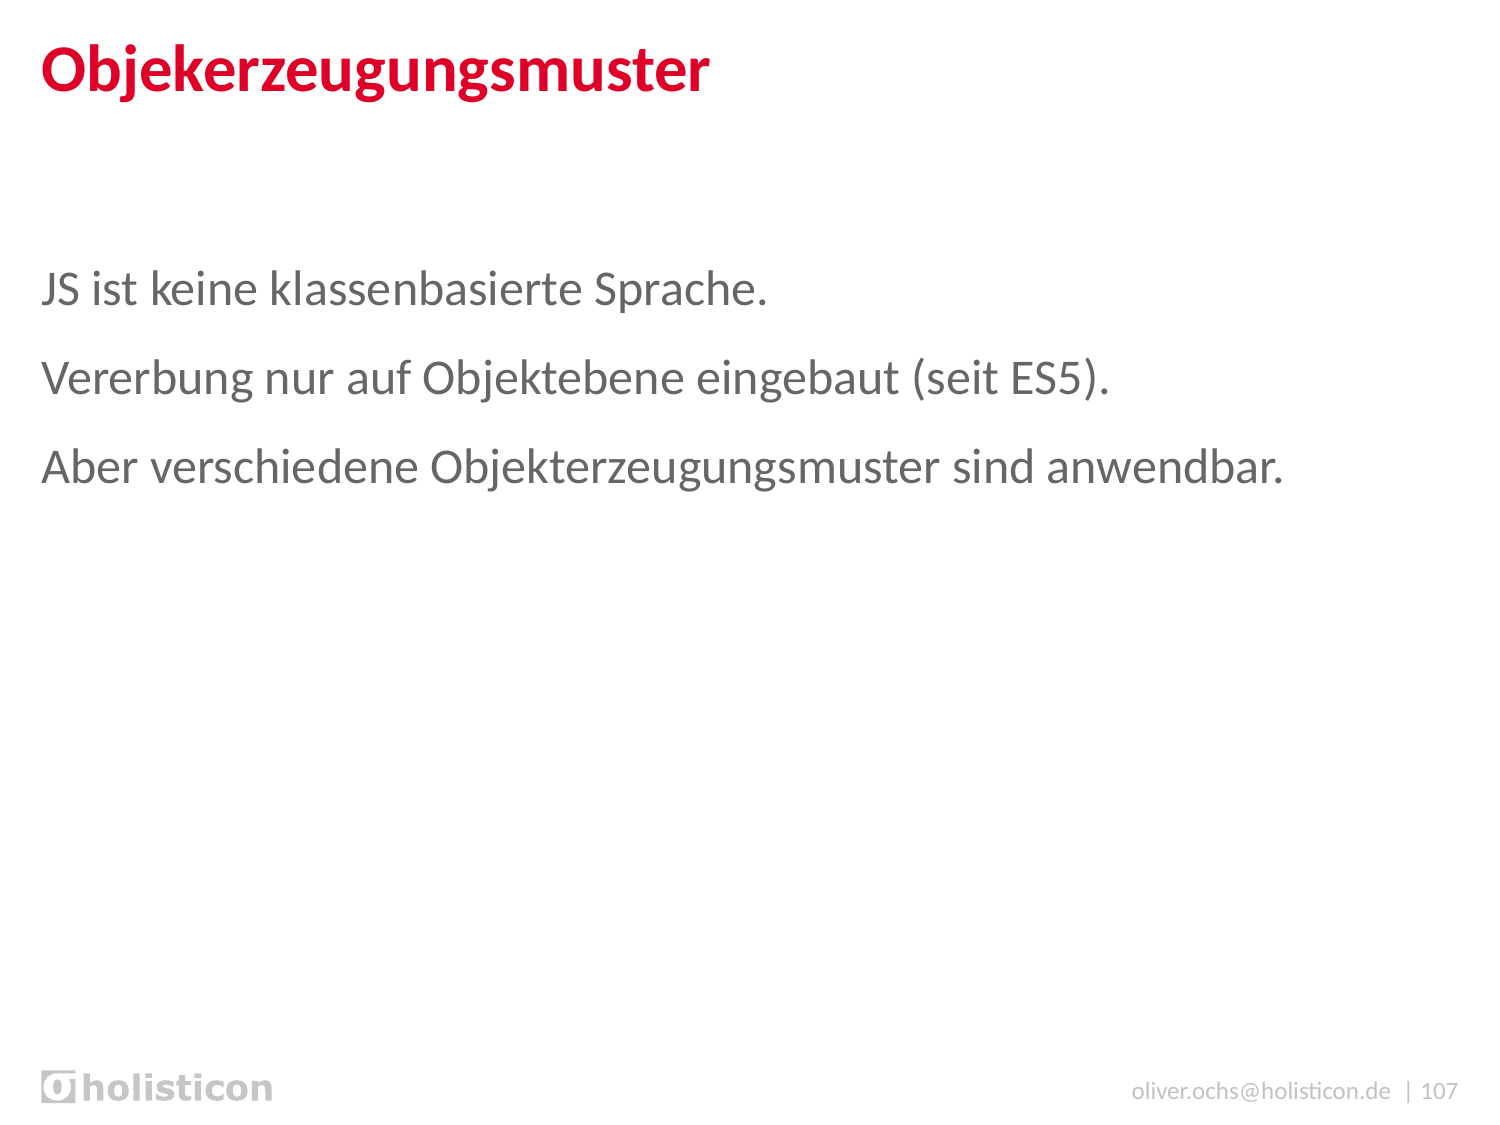

# Objekerzeugungsmuster
JS ist keine klassenbasierte Sprache.
Vererbung nur auf Objektebene eingebaut (seit ES5).
Aber verschiedene Objekterzeugungsmuster sind anwendbar.